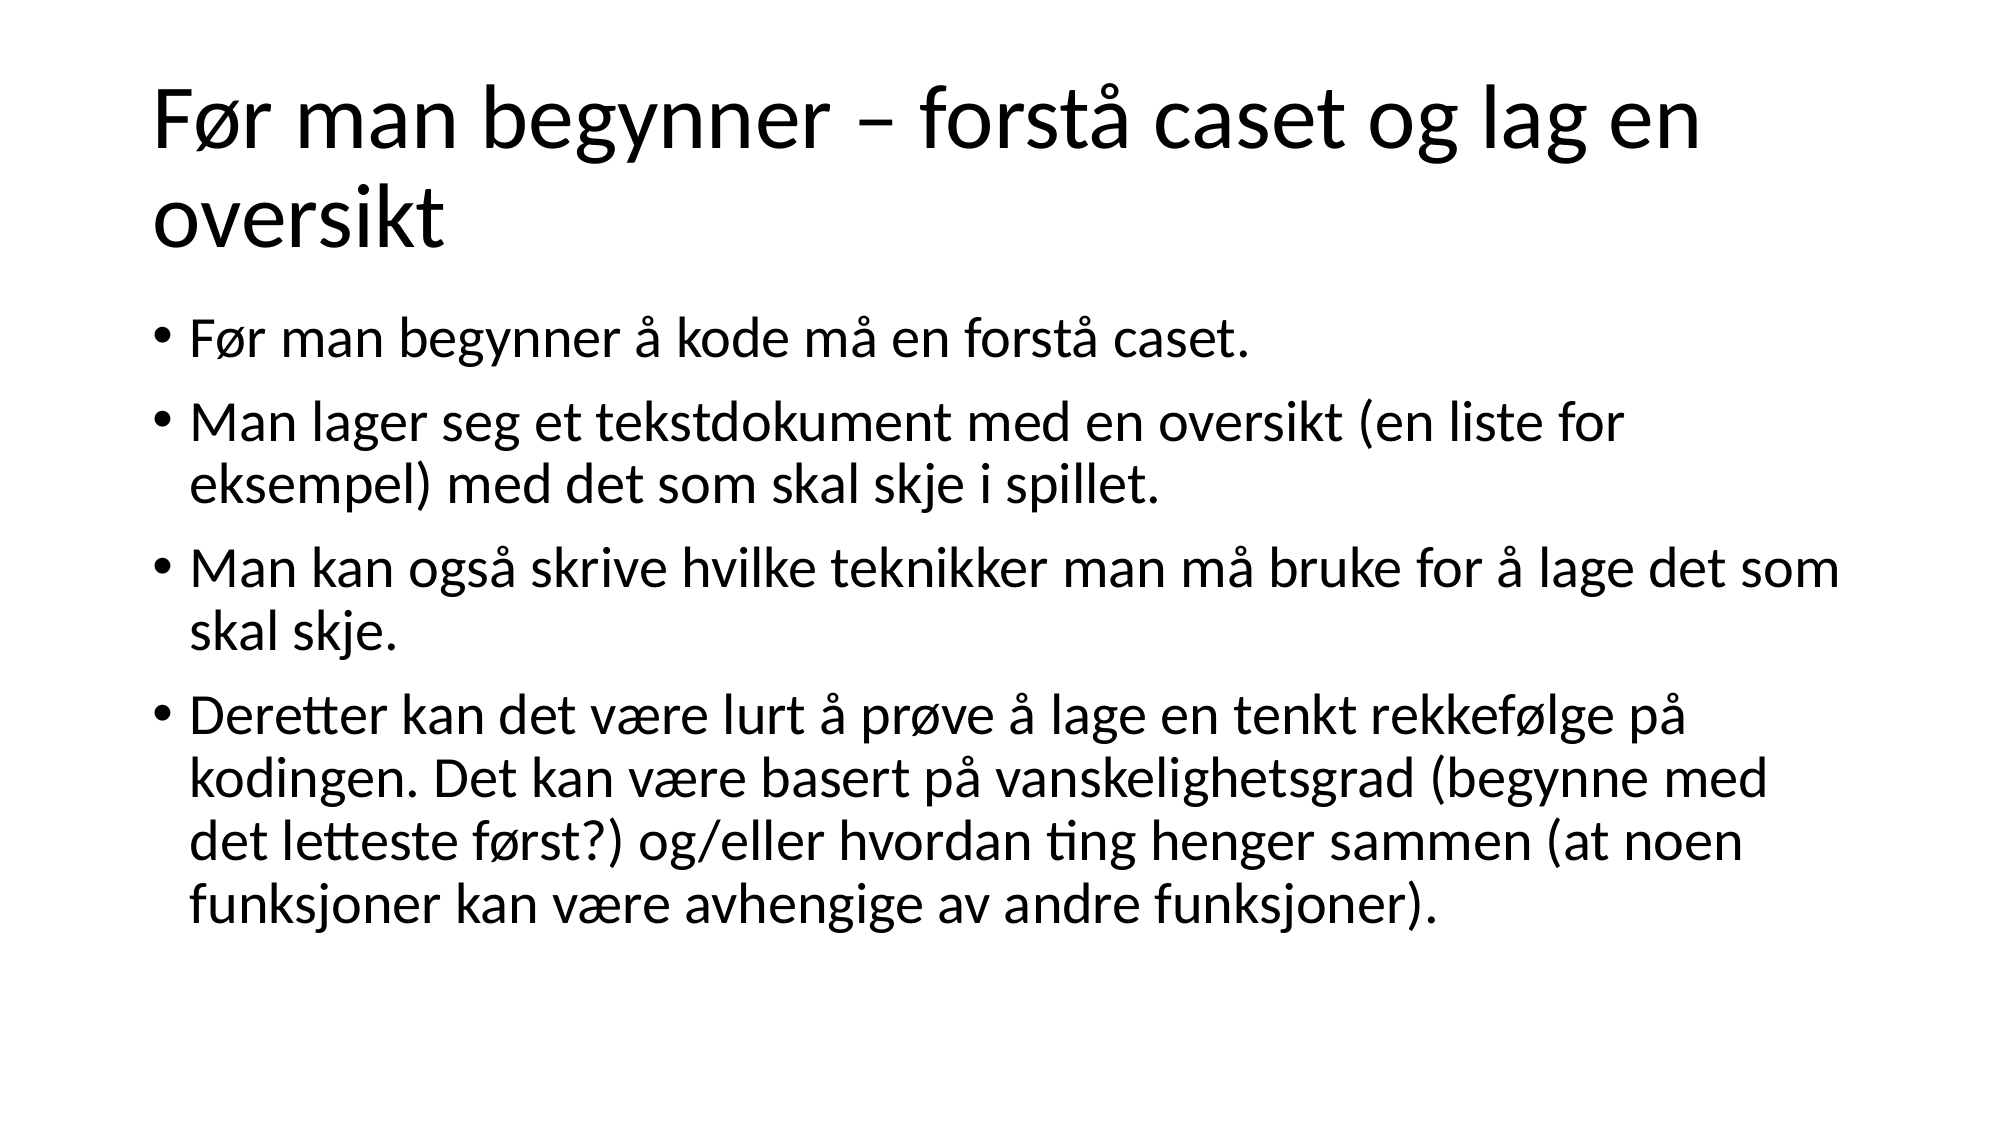

# Før man begynner – forstå caset og lag en oversikt
Før man begynner å kode må en forstå caset.
Man lager seg et tekstdokument med en oversikt (en liste for eksempel) med det som skal skje i spillet.
Man kan også skrive hvilke teknikker man må bruke for å lage det som skal skje.
Deretter kan det være lurt å prøve å lage en tenkt rekkefølge på kodingen. Det kan være basert på vanskelighetsgrad (begynne med det letteste først?) og/eller hvordan ting henger sammen (at noen funksjoner kan være avhengige av andre funksjoner).